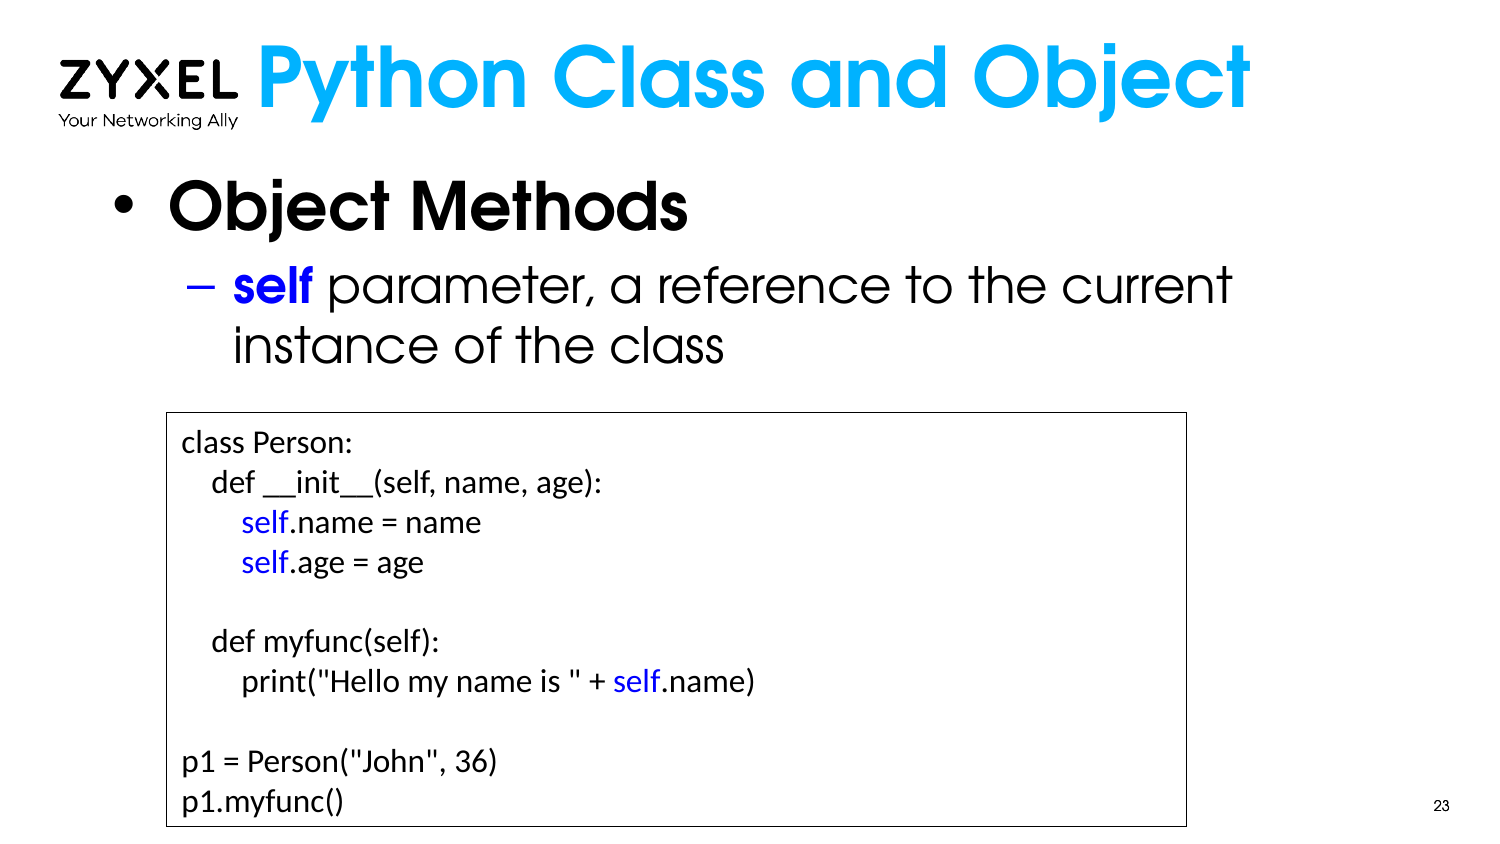

# Python Class and Object
Object Methods
self parameter, a reference to the current instance of the class
class Person:
    def __init__(self, name, age):
        self.name = name
        self.age = age
    def myfunc(self):
        print("Hello my name is " + self.name)
p1 = Person("John", 36)
p1.myfunc()